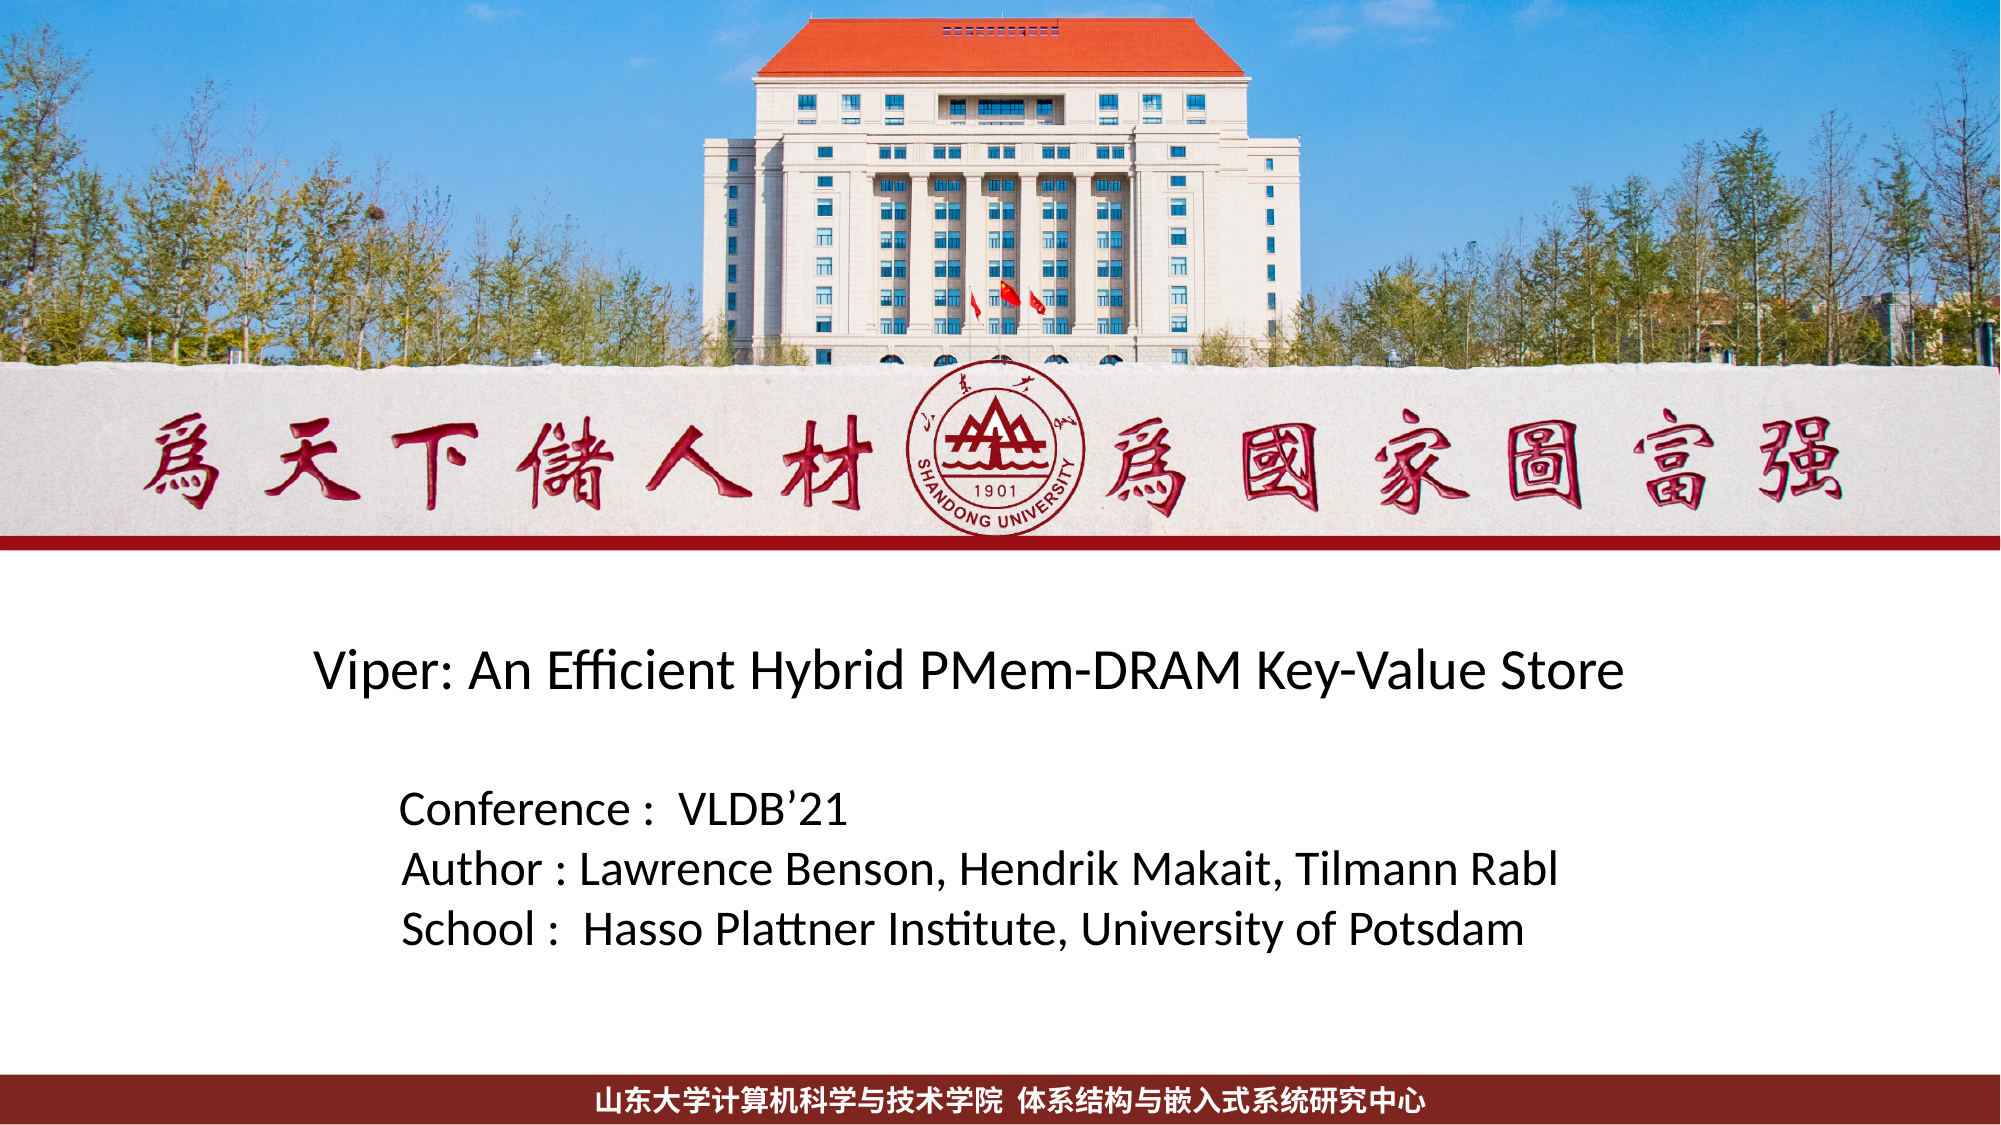

Viper: An Efficient Hybrid PMem-DRAM Key-Value Store
   Conference :  VLDB’21
   Author : Lawrence Benson, Hendrik Makait, Tilmann Rabl
   School :  Hasso Plattner Institute, University of Potsdam